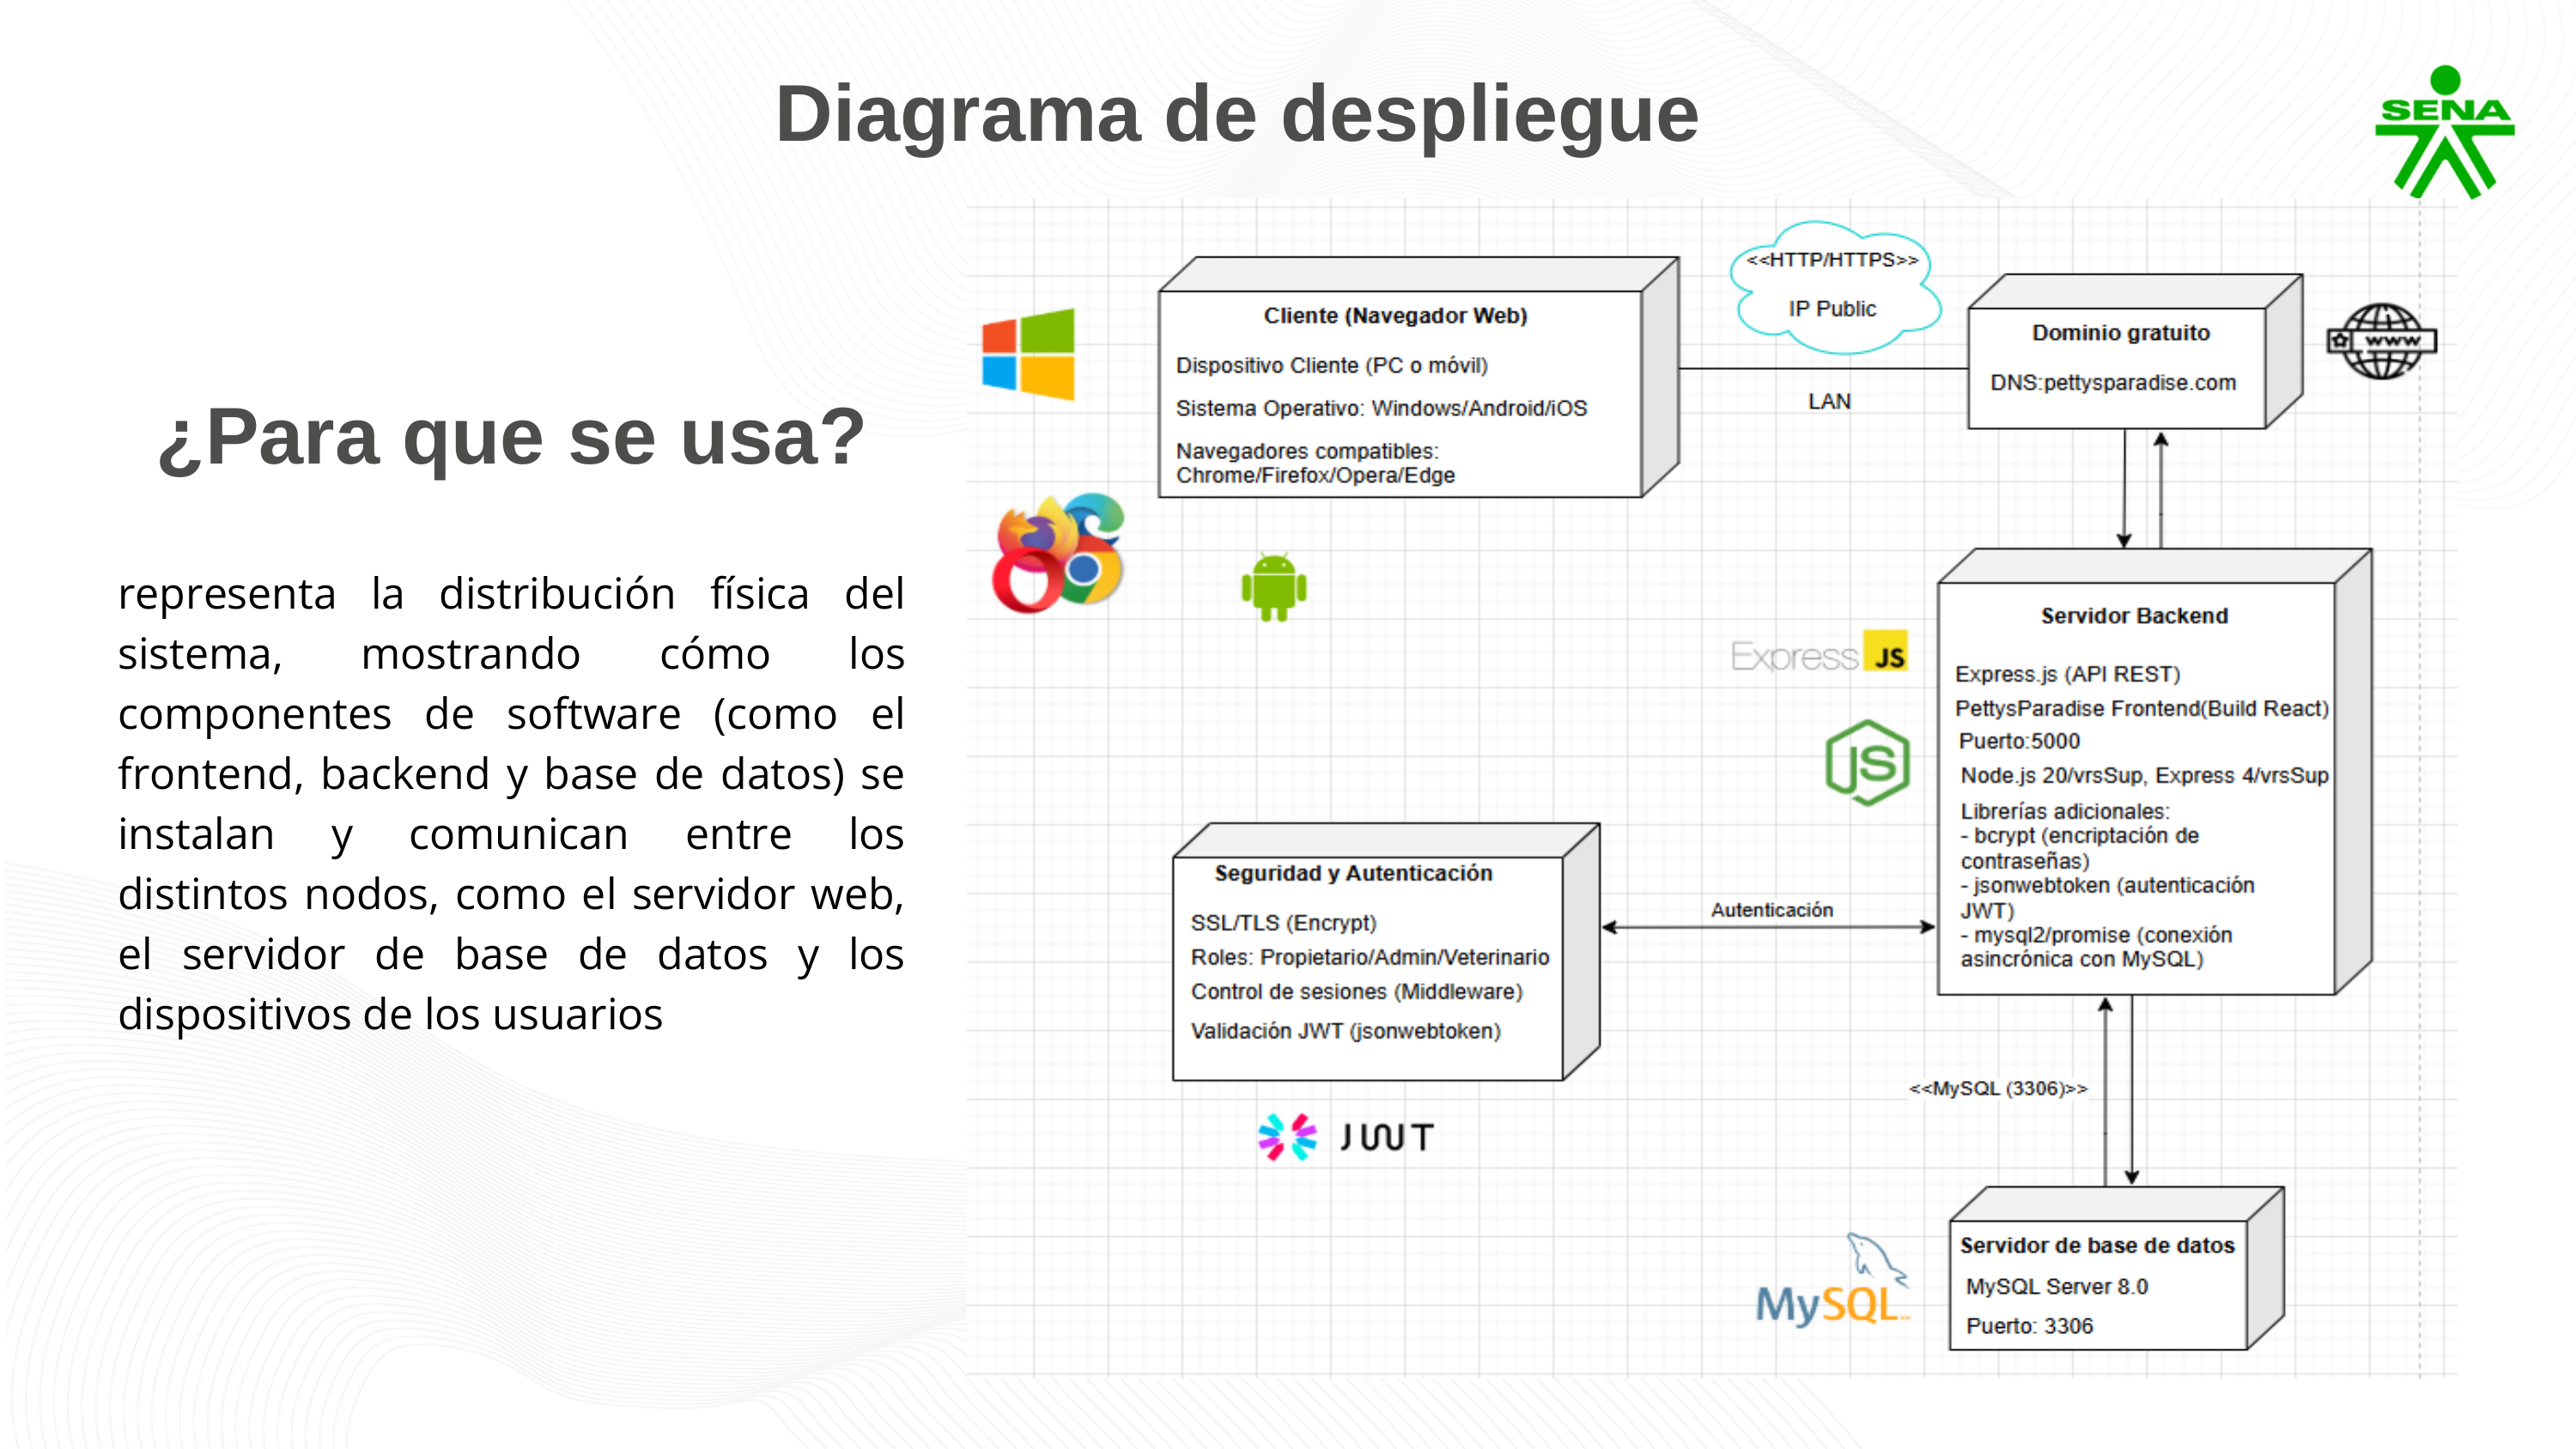

Diagrama de despliegue

¿Para que se usa?
representa la distribución física del sistema, mostrando cómo los componentes de software (como el frontend, backend y base de datos) se instalan y comunican entre los distintos nodos, como el servidor web, el servidor de base de datos y los dispositivos de los usuarios